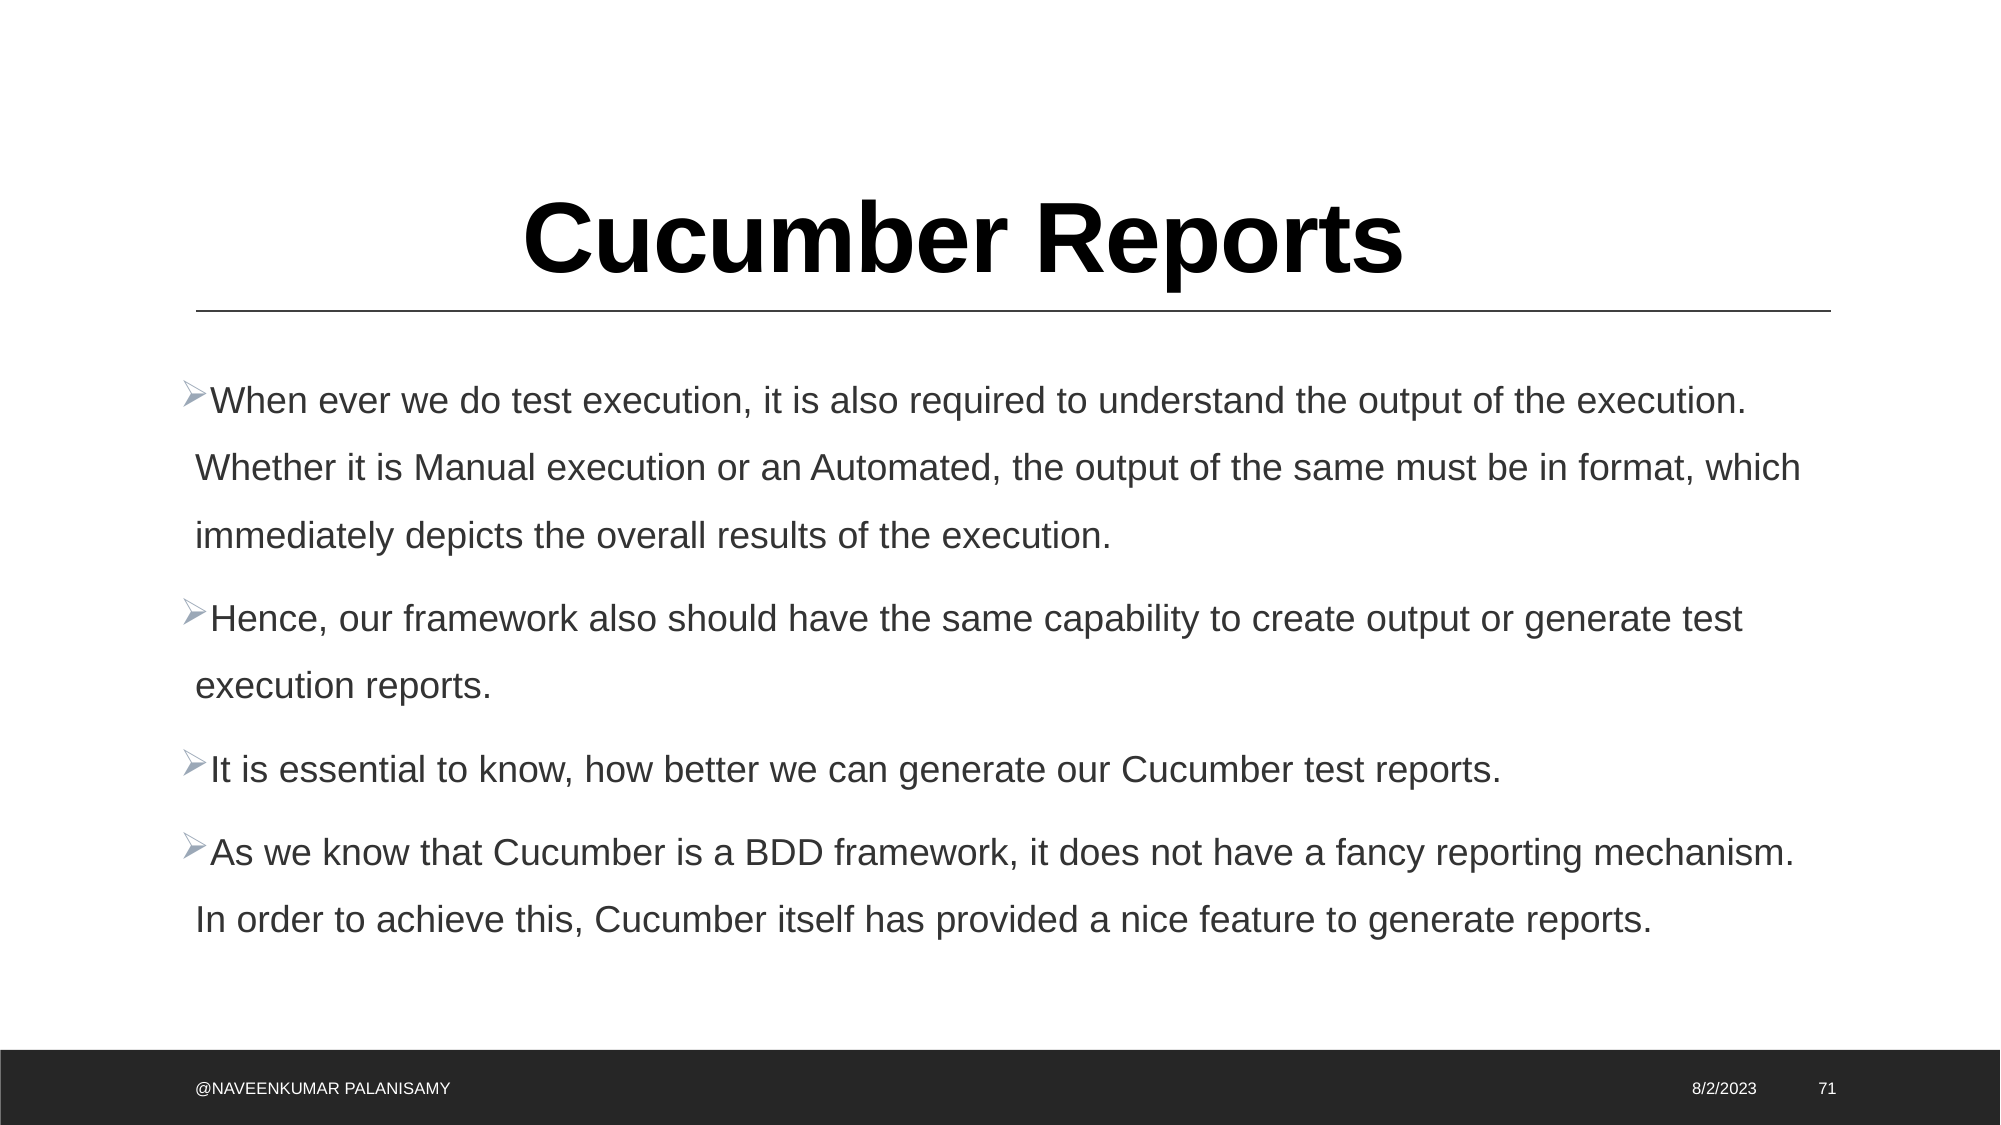

# Cucumber Reports
When ever we do test execution, it is also required to understand the output of the execution. Whether it is Manual execution or an Automated, the output of the same must be in format, which immediately depicts the overall results of the execution.
Hence, our framework also should have the same capability to create output or generate test execution reports.
It is essential to know, how better we can generate our Cucumber test reports.
As we know that Cucumber is a BDD framework, it does not have a fancy reporting mechanism. In order to achieve this, Cucumber itself has provided a nice feature to generate reports.
@NAVEENKUMAR PALANISAMY
8/2/2023
71